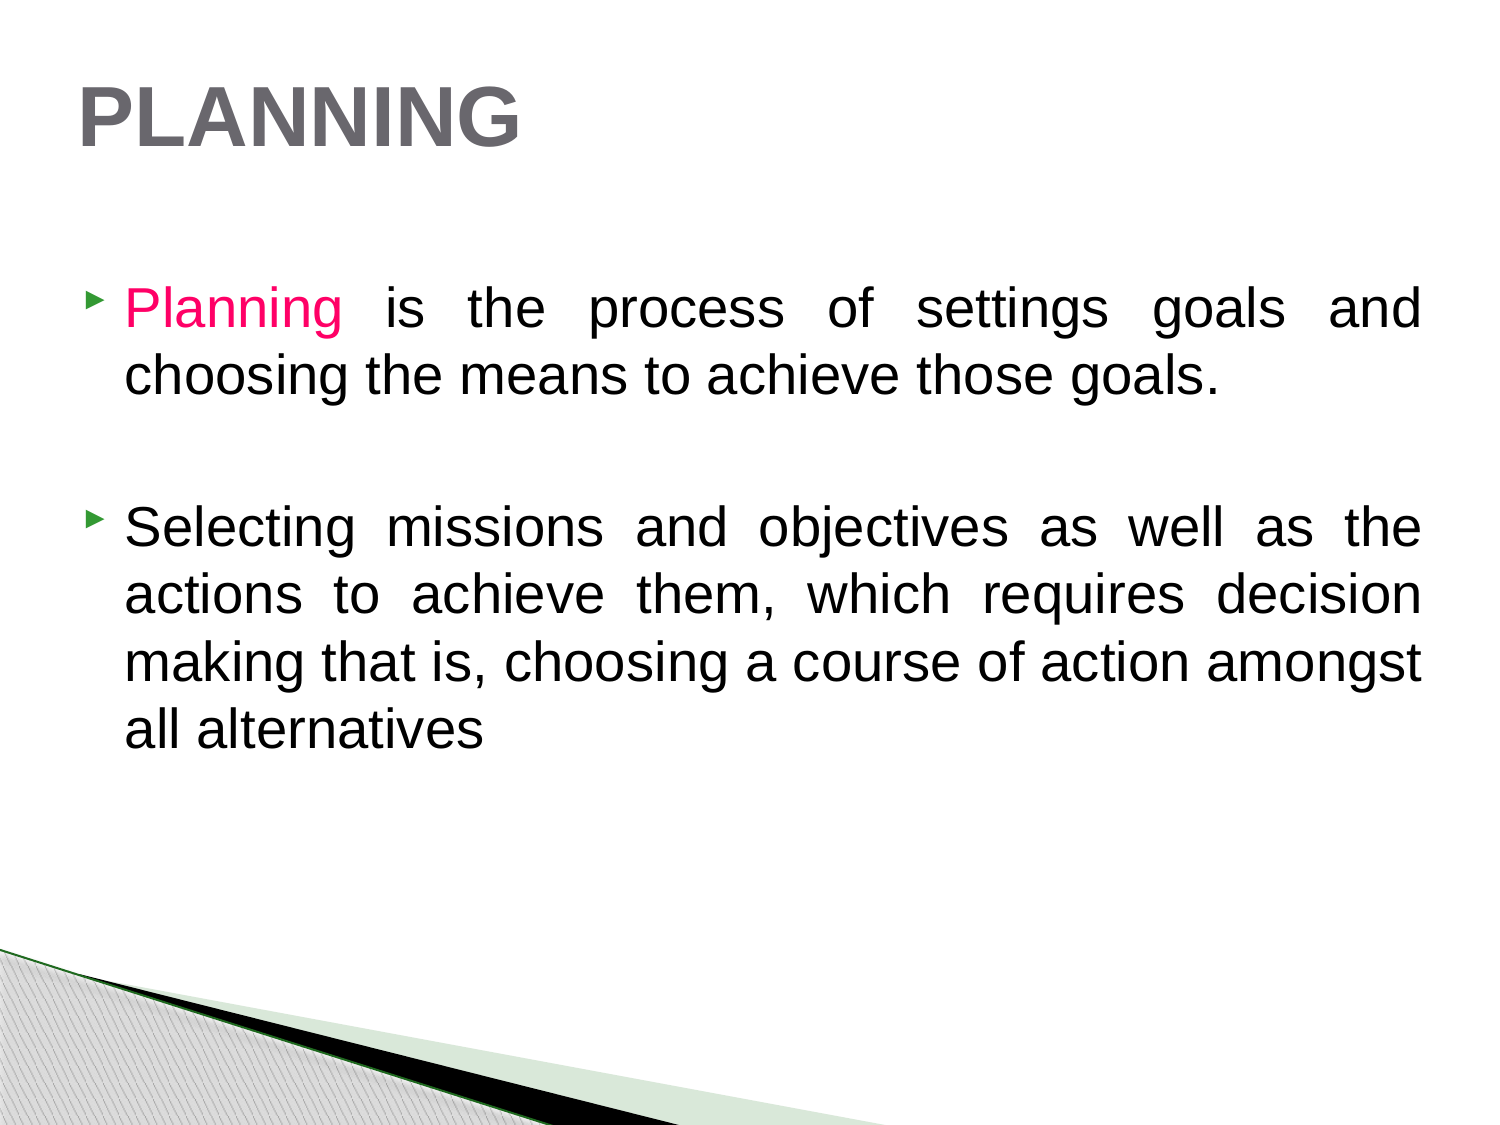

# PLANNING

Planning is the process of settings goals and choosing the means to achieve those goals.

Selecting missions and objectives as well as the actions to achieve them, which requires decision making that is, choosing a course of action amongst all alternatives